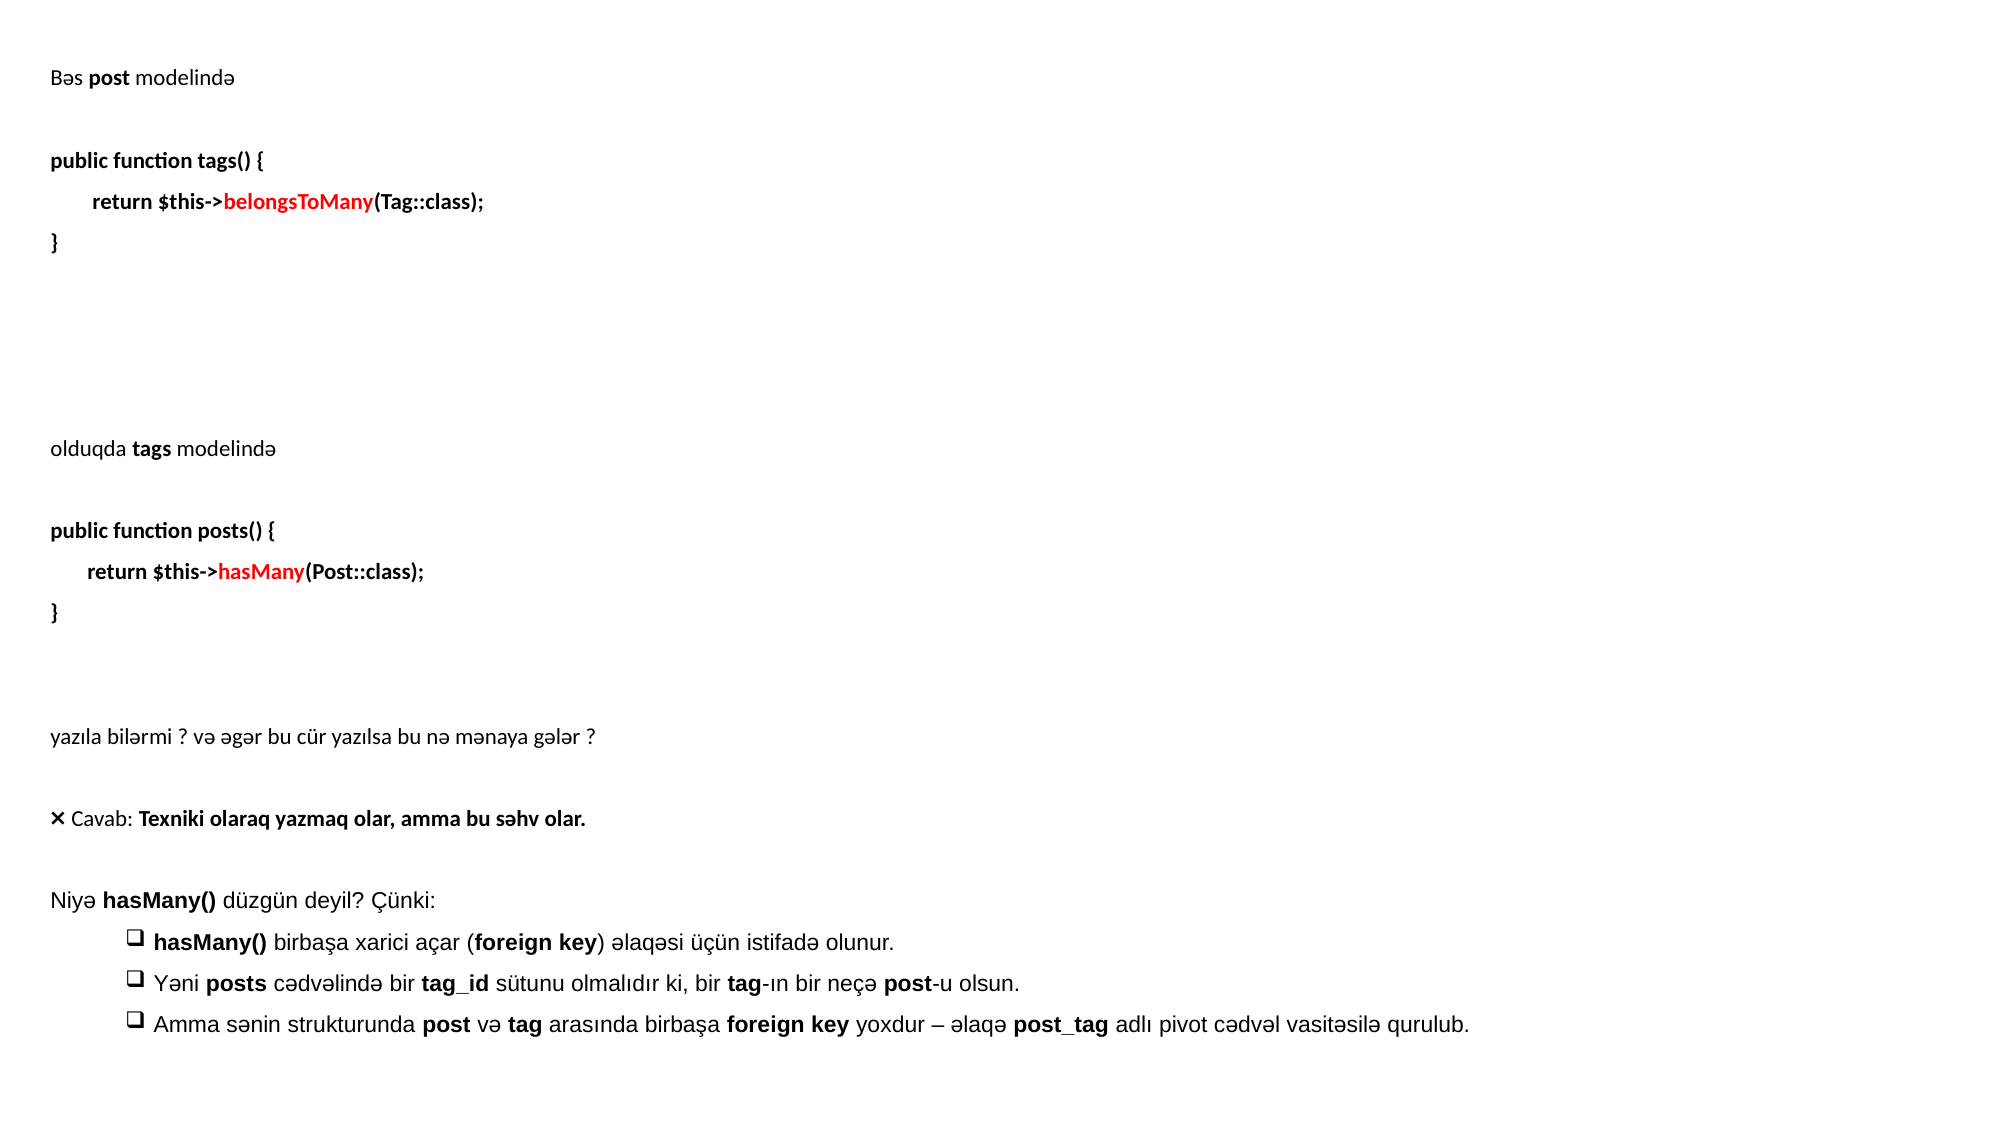

Bəs post modelində

public function tags() {
        return $this->belongsToMany(Tag::class);
}

olduqda tags modelində

public function posts() {
       return $this->hasMany(Post::class);
}

yazıla bilərmi ? və əgər bu cür yazılsa bu nə mənaya gələr ?

❌ Cavab: Texniki olaraq yazmaq olar, amma bu səhv olar.

Niyə hasMany() düzgün deyil? Çünki:
hasMany() birbaşa xarici açar (foreign key) əlaqəsi üçün istifadə olunur.
Yəni posts cədvəlində bir tag_id sütunu olmalıdır ki, bir tag-ın bir neçə post-u olsun.
Amma sənin strukturunda post və tag arasında birbaşa foreign key yoxdur – əlaqə post_tag adlı pivot cədvəl vasitəsilə qurulub.